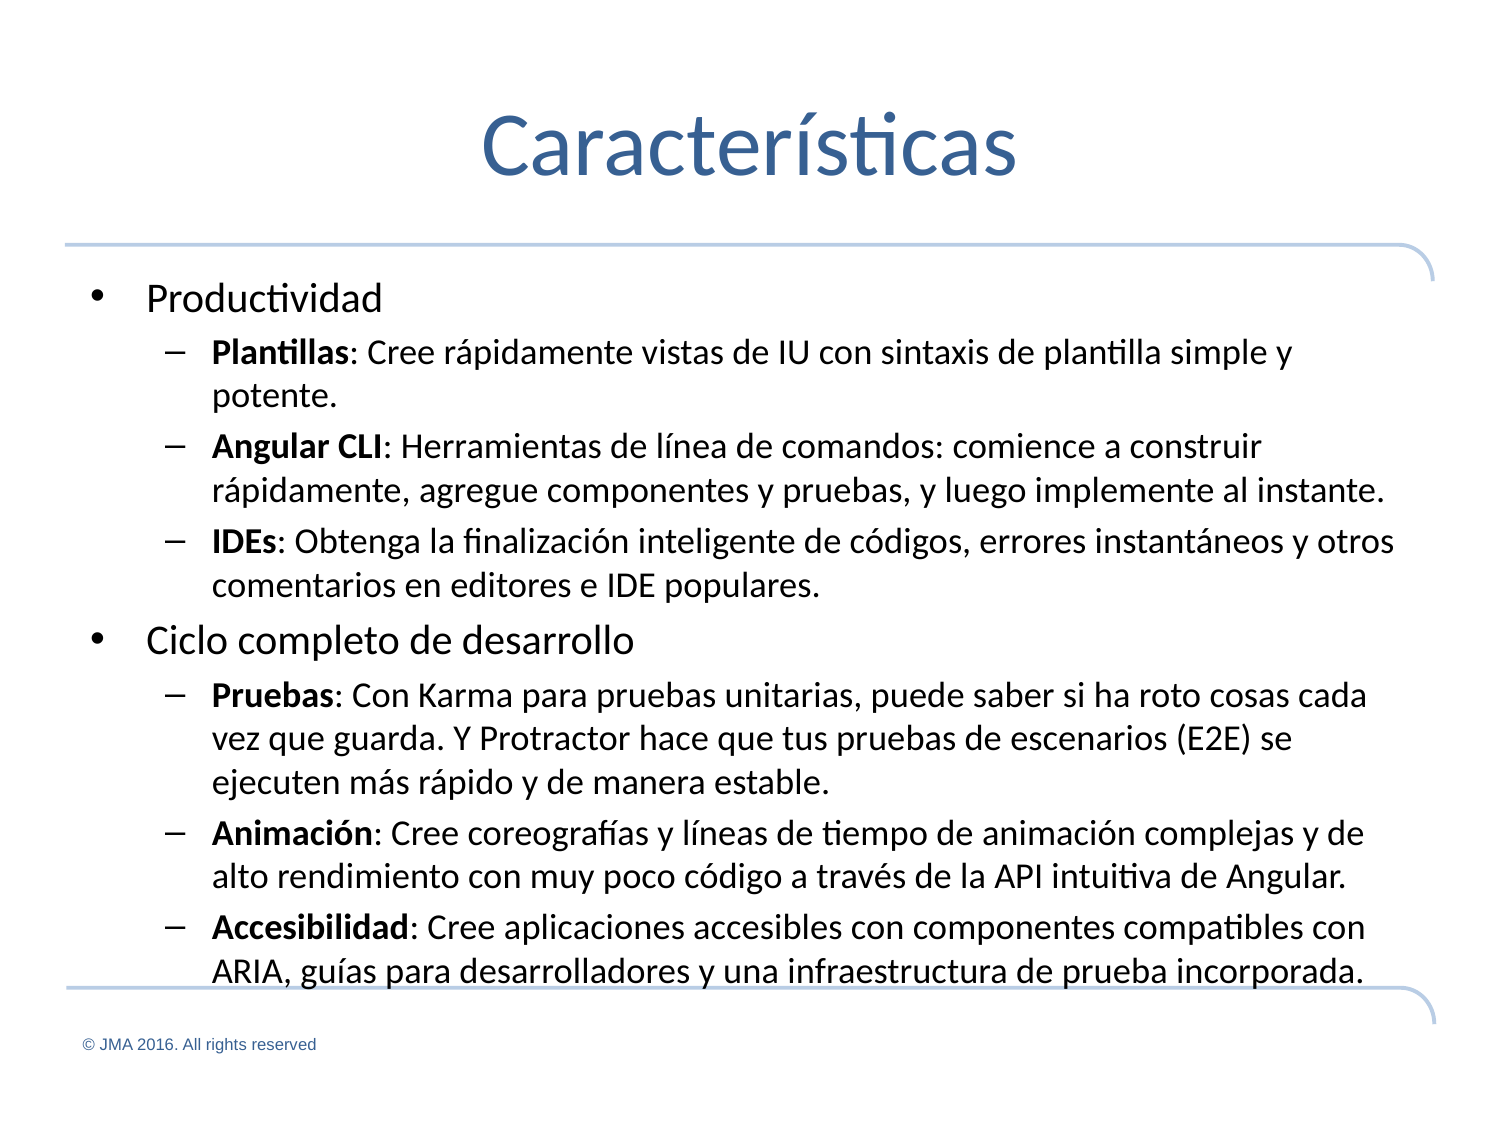

# Características
Productividad
Plantillas: Cree rápidamente vistas de IU con sintaxis de plantilla simple y potente.
Angular CLI: Herramientas de línea de comandos: comience a construir rápidamente, agregue componentes y pruebas, y luego implemente al instante.
IDEs: Obtenga la finalización inteligente de códigos, errores instantáneos y otros comentarios en editores e IDE populares.
Ciclo completo de desarrollo
Pruebas: Con Karma para pruebas unitarias, puede saber si ha roto cosas cada vez que guarda. Y Protractor hace que tus pruebas de escenarios (E2E) se ejecuten más rápido y de manera estable.
Animación: Cree coreografías y líneas de tiempo de animación complejas y de alto rendimiento con muy poco código a través de la API intuitiva de Angular.
Accesibilidad: Cree aplicaciones accesibles con componentes compatibles con ARIA, guías para desarrolladores y una infraestructura de prueba incorporada.